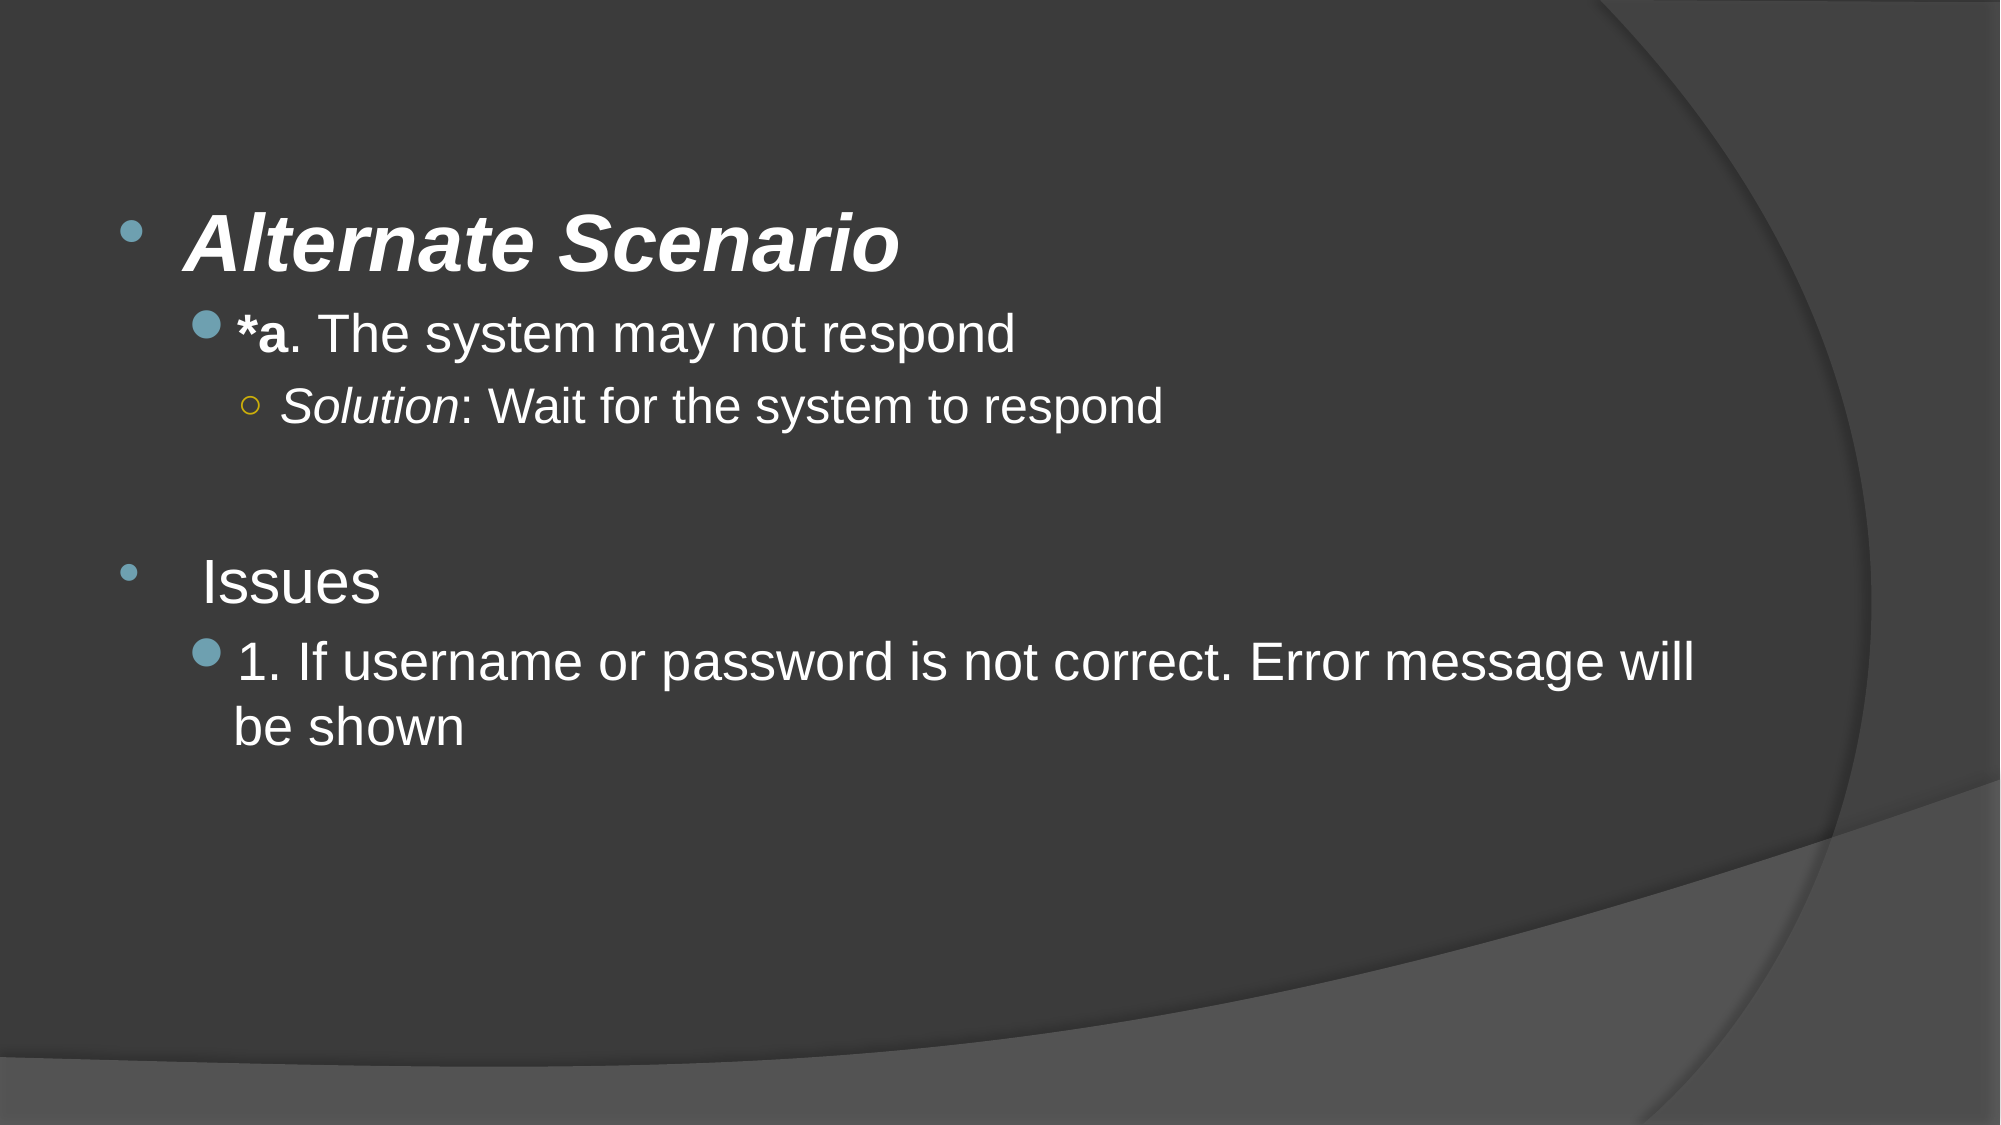

#
Alternate Scenario
*a. The system may not respond
Solution: Wait for the system to respond

 Issues
1. If username or password is not correct. Error message will be shown